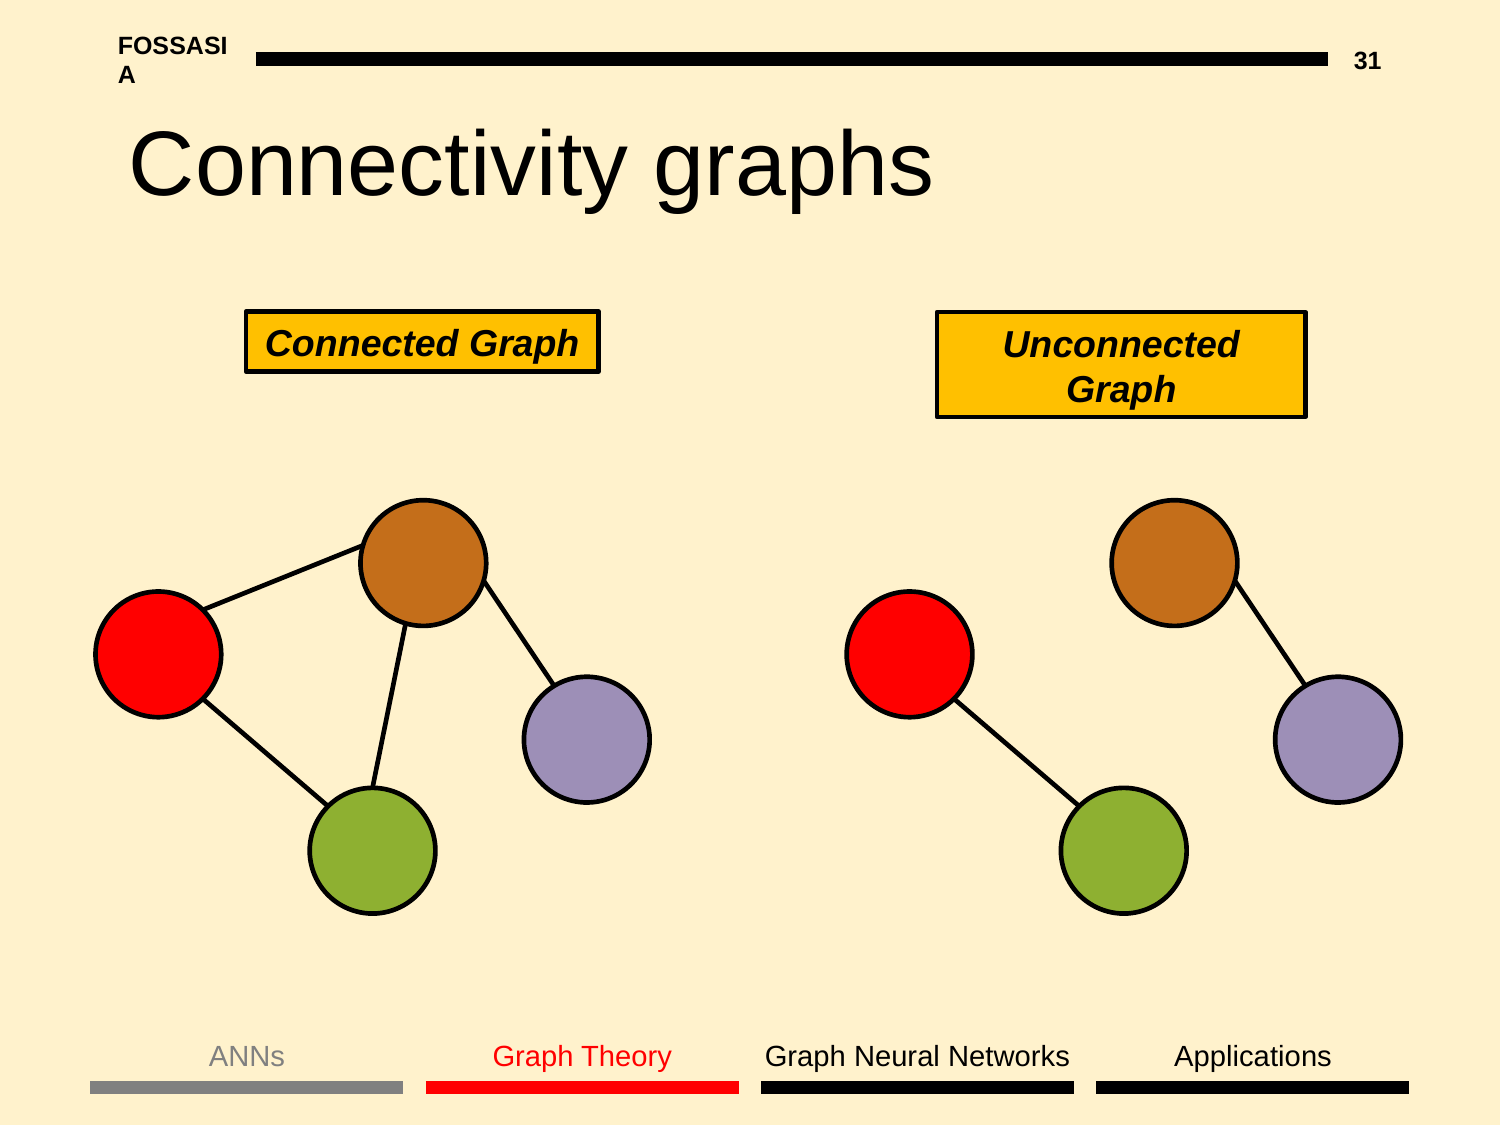

Connectivity graphs
Connected Graph
Unconnected Graph

ANNs
Graph Theory
Graph Neural Networks
Applications